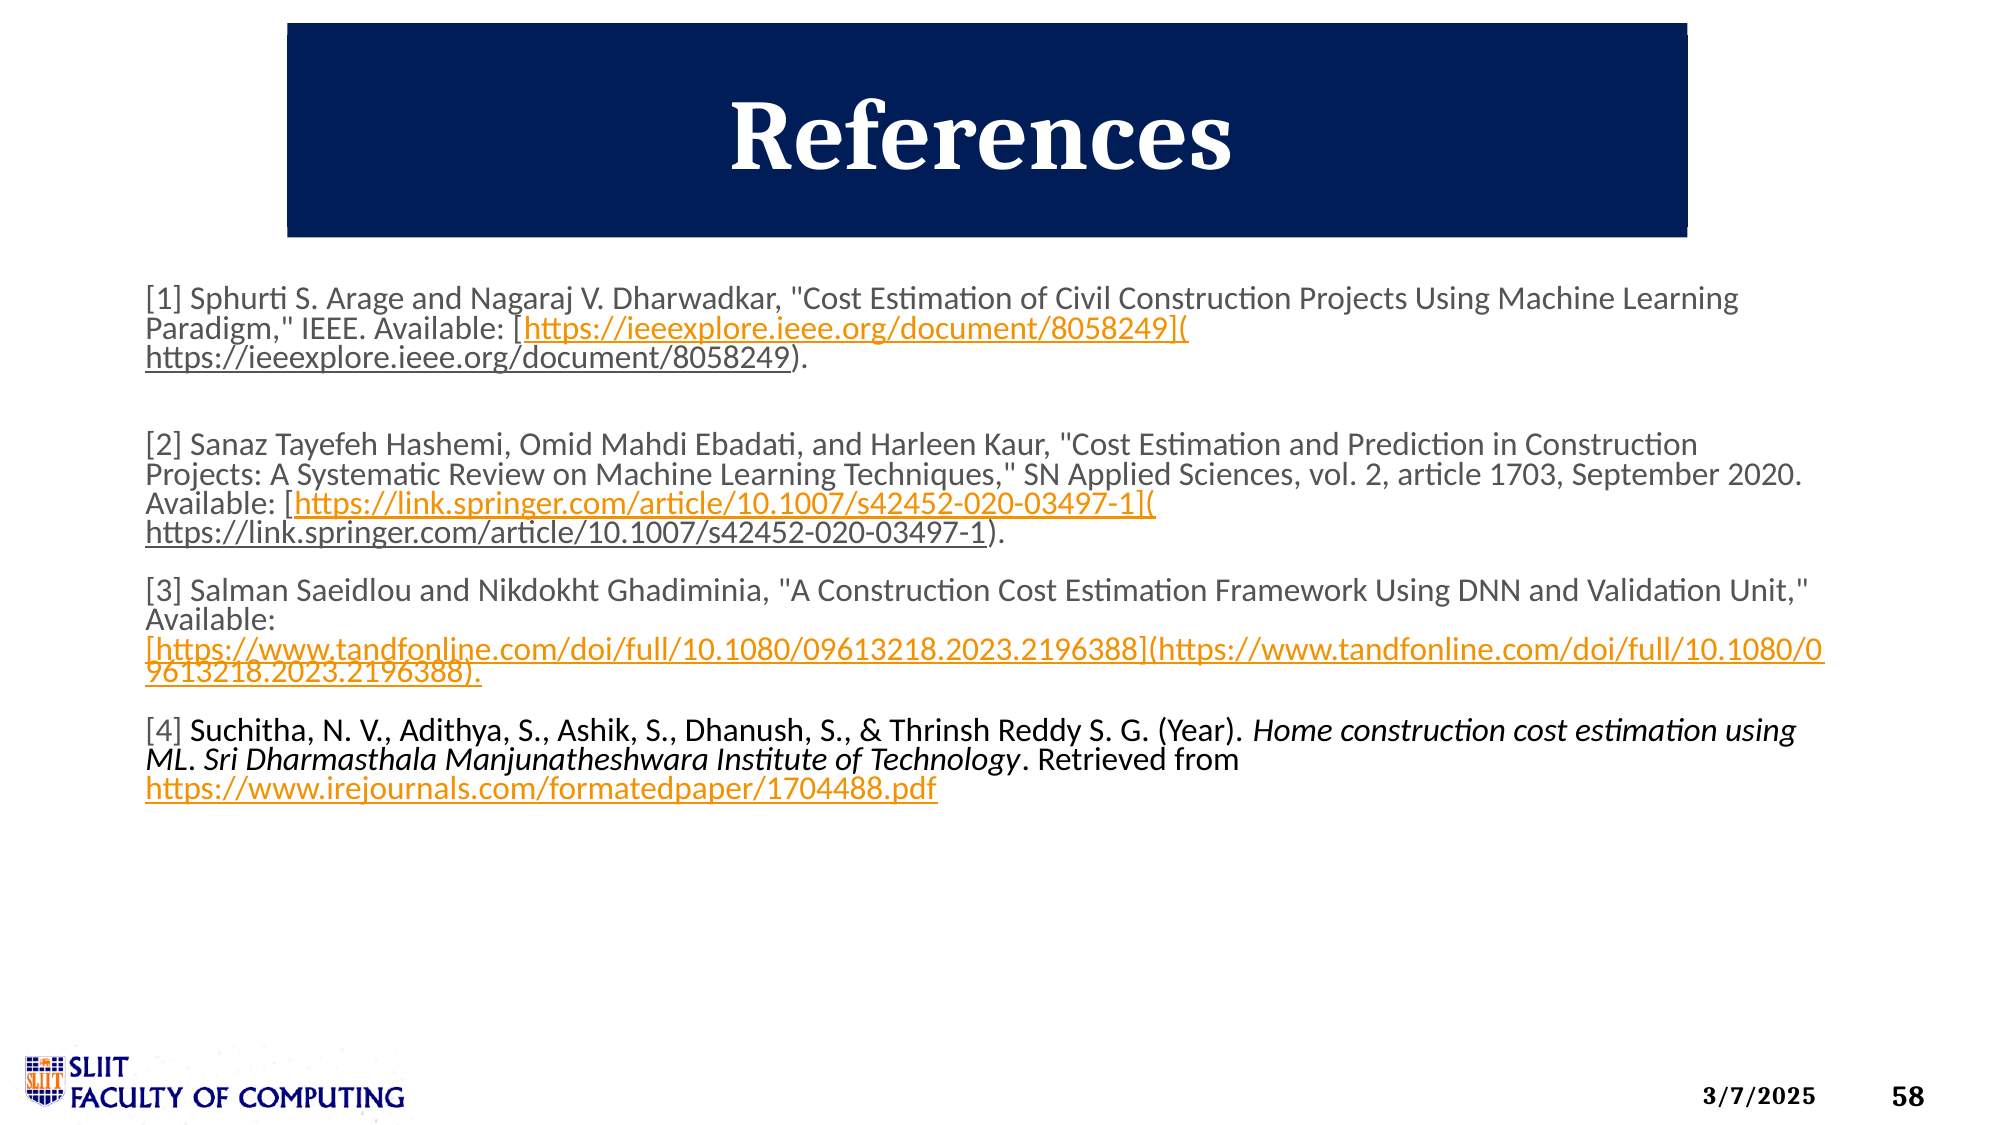

References
[1] Sphurti S. Arage and Nagaraj V. Dharwadkar, "Cost Estimation of Civil Construction Projects Using Machine Learning Paradigm," IEEE. Available: [https://ieeexplore.ieee.org/document/8058249](https://ieeexplore.ieee.org/document/8058249).

[2] Sanaz Tayefeh Hashemi, Omid Mahdi Ebadati, and Harleen Kaur, "Cost Estimation and Prediction in Construction Projects: A Systematic Review on Machine Learning Techniques," SN Applied Sciences, vol. 2, article 1703, September 2020. Available: [https://link.springer.com/article/10.1007/s42452-020-03497-1](https://link.springer.com/article/10.1007/s42452-020-03497-1).

[3] Salman Saeidlou and Nikdokht Ghadiminia, "A Construction Cost Estimation Framework Using DNN and Validation Unit," Available: [https://www.tandfonline.com/doi/full/10.1080/09613218.2023.2196388](https://www.tandfonline.com/doi/full/10.1080/09613218.2023.2196388).

[4] Suchitha, N. V., Adithya, S., Ashik, S., Dhanush, S., & Thrinsh Reddy S. G. (Year). Home construction cost estimation using ML. Sri Dharmasthala Manjunatheshwara Institute of Technology. Retrieved from https://www.irejournals.com/formatedpaper/1704488.pdf